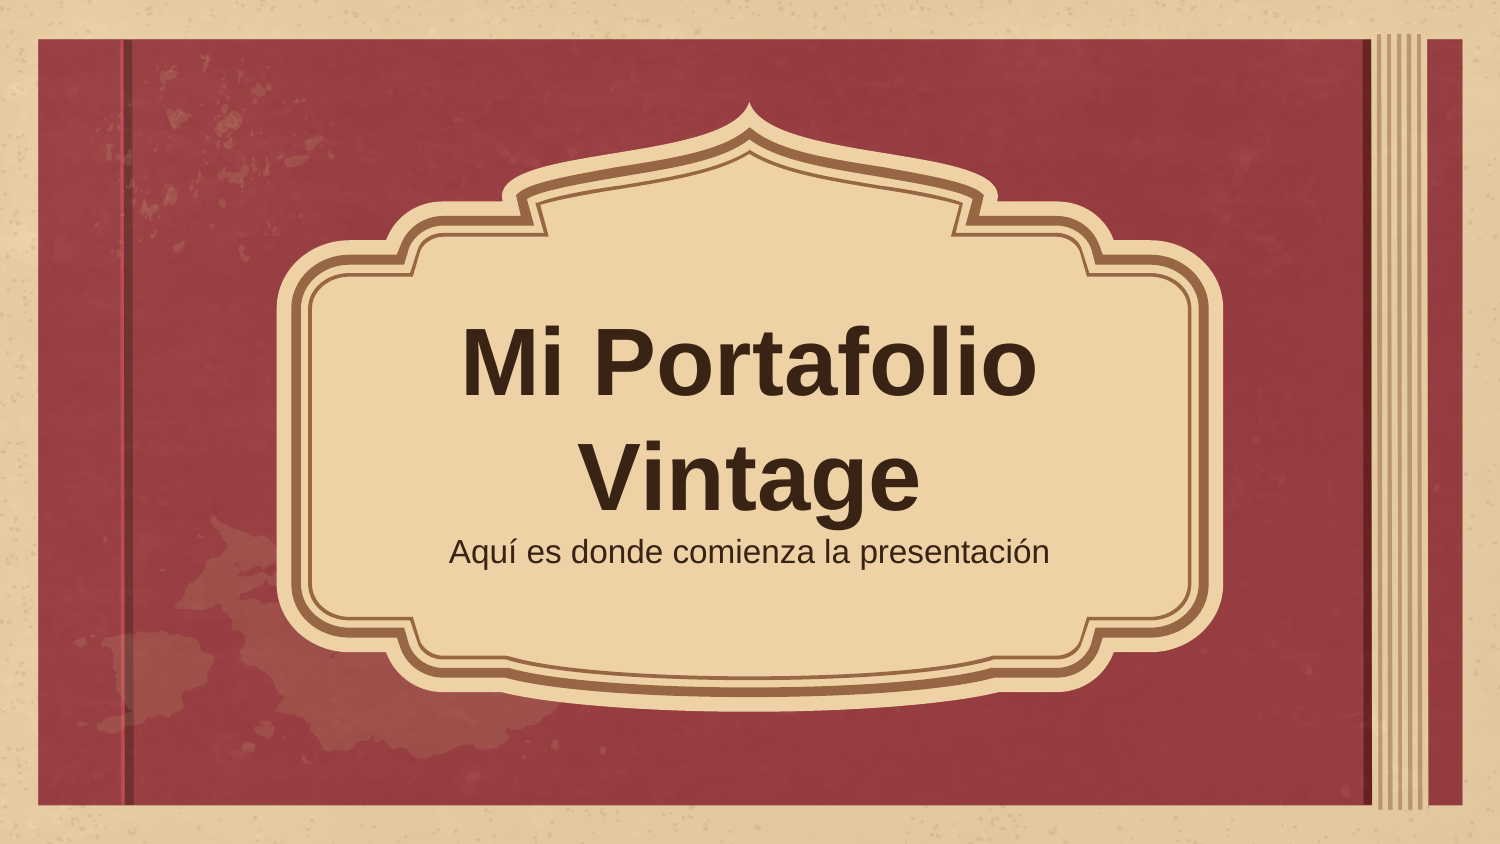

# Mi Portafolio Vintage
Aquí es donde comienza la presentación